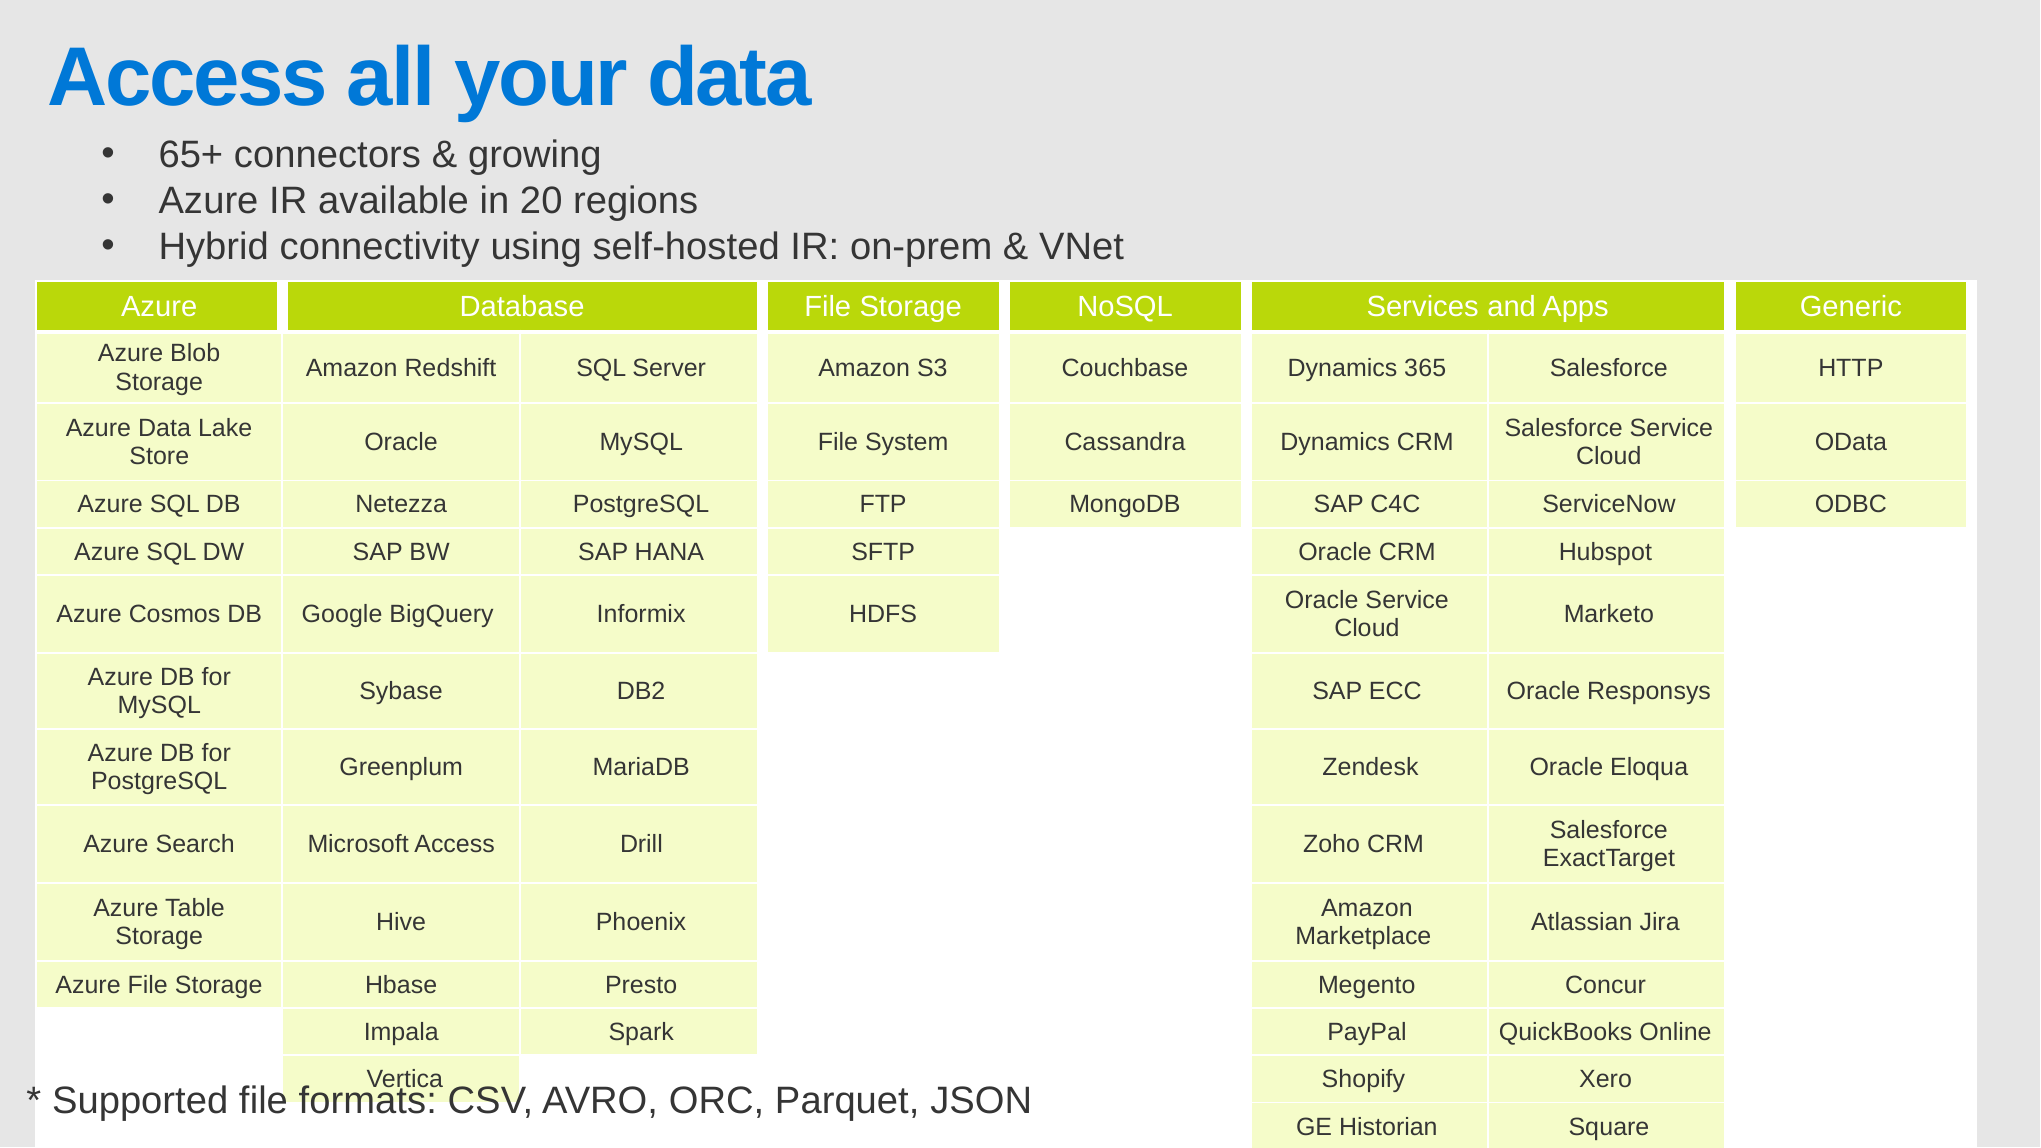

Access all your data
65+ connectors & growing
Azure IR available in 20 regions
Hybrid connectivity using self-hosted IR: on-prem & VNet
| Azure | Database |  | File Storage | NoSQL | Services and Apps |  | Generic |
| --- | --- | --- | --- | --- | --- | --- | --- |
| Azure Blob Storage | Amazon Redshift | SQL Server | Amazon S3 | Couchbase | Dynamics 365 | Salesforce | HTTP |
| Azure Data Lake Store | Oracle | MySQL | File System | Cassandra | Dynamics CRM | Salesforce Service Cloud | OData |
| Azure SQL DB | Netezza | PostgreSQL | FTP | MongoDB | SAP C4C | ServiceNow | ODBC |
| Azure SQL DW | SAP BW | SAP HANA | SFTP |  | Oracle CRM | Hubspot |  |
| Azure Cosmos DB | Google BigQuery | Informix | HDFS |  | Oracle Service Cloud | Marketo |  |
| Azure DB for MySQL | Sybase | DB2 |  |  | SAP ECC | Oracle Responsys |  |
| Azure DB for PostgreSQL | Greenplum | MariaDB |  |  | Zendesk | Oracle Eloqua |  |
| Azure Search | Microsoft Access | Drill |  |  | Zoho CRM | Salesforce ExactTarget |  |
| Azure Table Storage | Hive | Phoenix |  |  | Amazon Marketplace | Atlassian Jira |  |
| Azure File Storage | Hbase | Presto |  |  | Megento | Concur |  |
|  | Impala | Spark |  |  | PayPal | QuickBooks Online |  |
|  | Vertica |  |  |  | Shopify | Xero |  |
|  |  |  |  |  | GE Historian | Square |  |
|  |  |  |  |  | Web table |  |  |
* Supported file formats: CSV, AVRO, ORC, Parquet, JSON